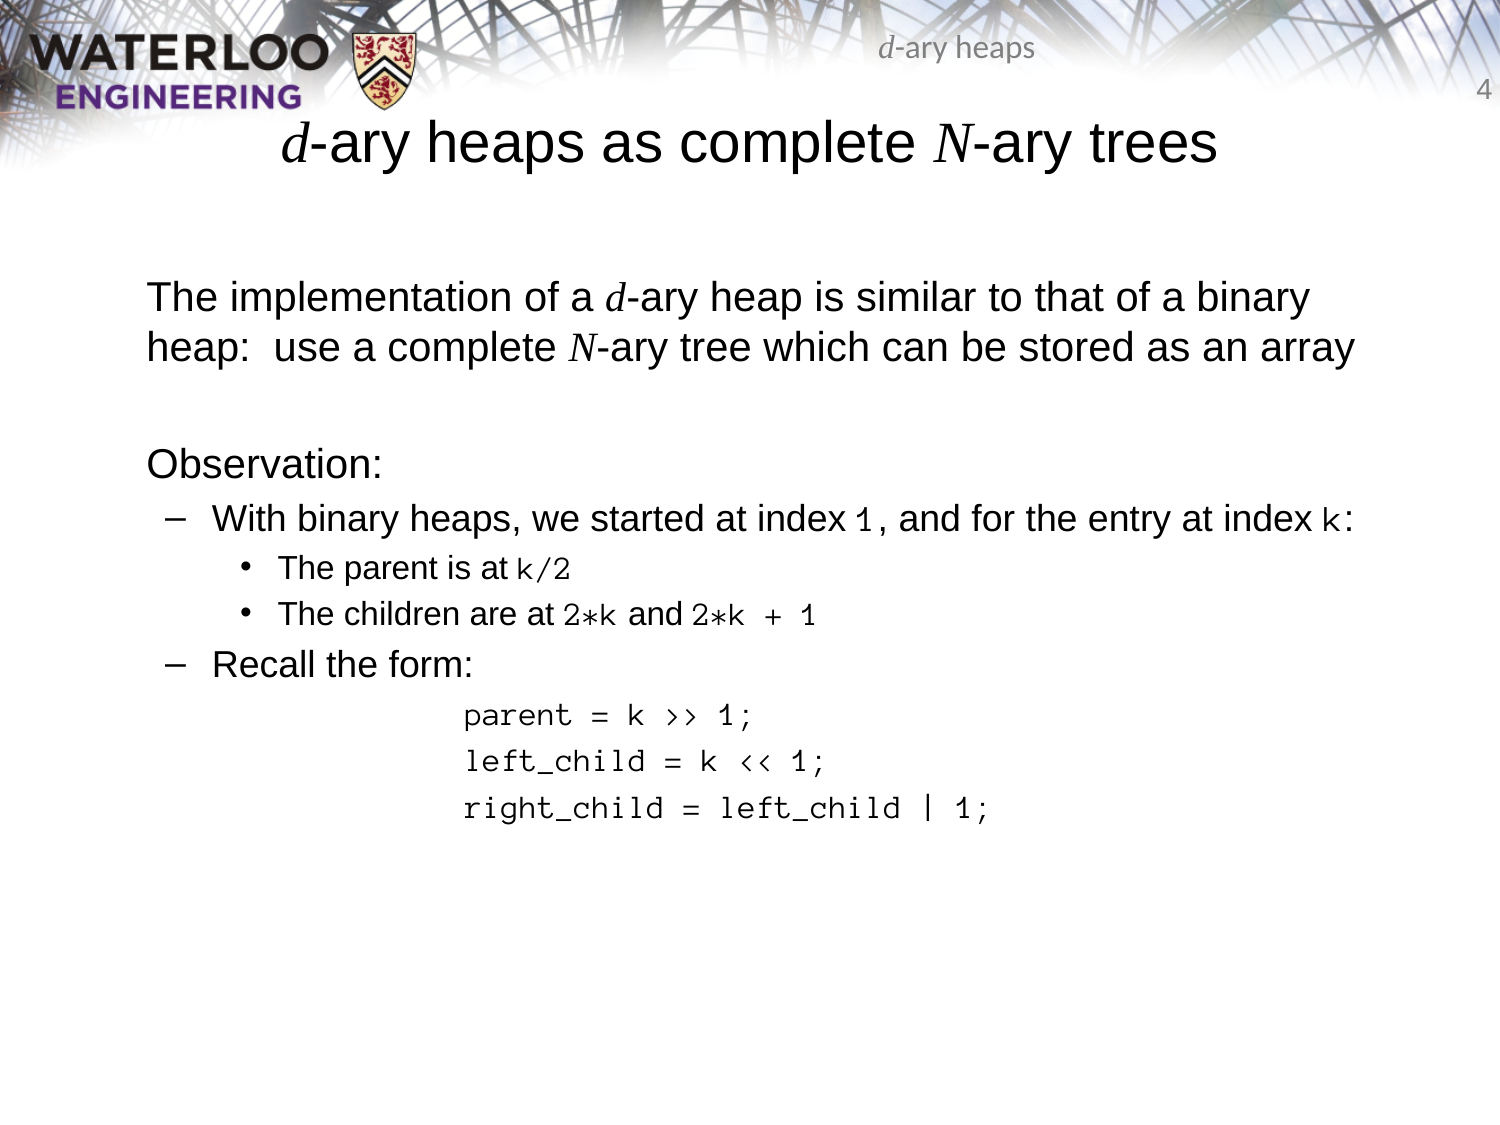

# d-ary heaps as complete N-ary trees
	The implementation of a d-ary heap is similar to that of a binary heap:  use a complete N-ary tree which can be stored as an array

	Observation:
With binary heaps, we started at index 1, and for the entry at index k:
The parent is at k/2
The children are at 2*k and 2*k + 1
Recall the form:
		parent = k >> 1;
		left_child = k << 1;
		right_child = left_child | 1;